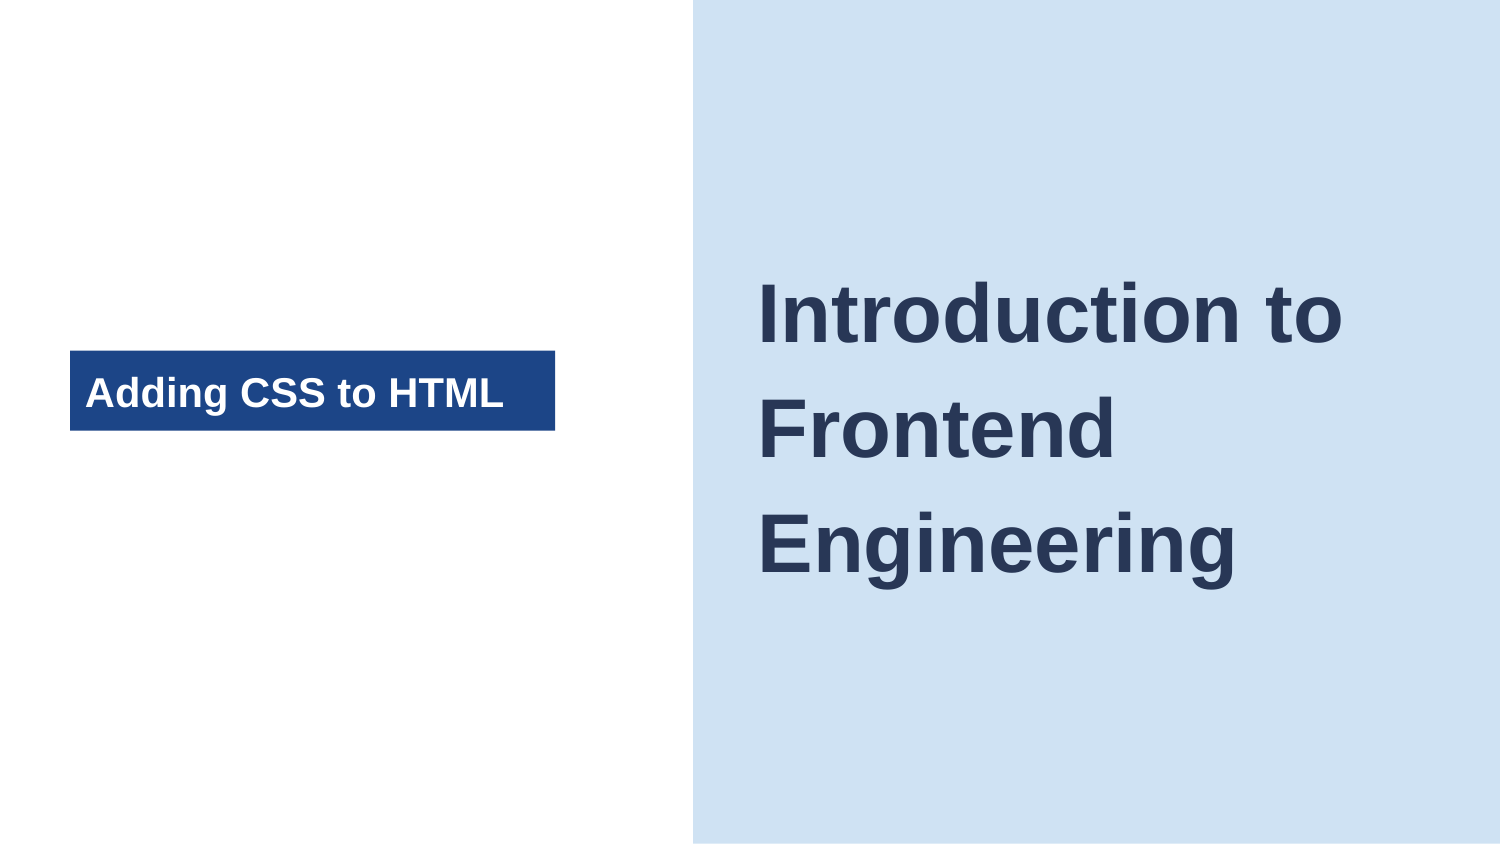

Introduction to Frontend Engineering
Adding CSS to HTML